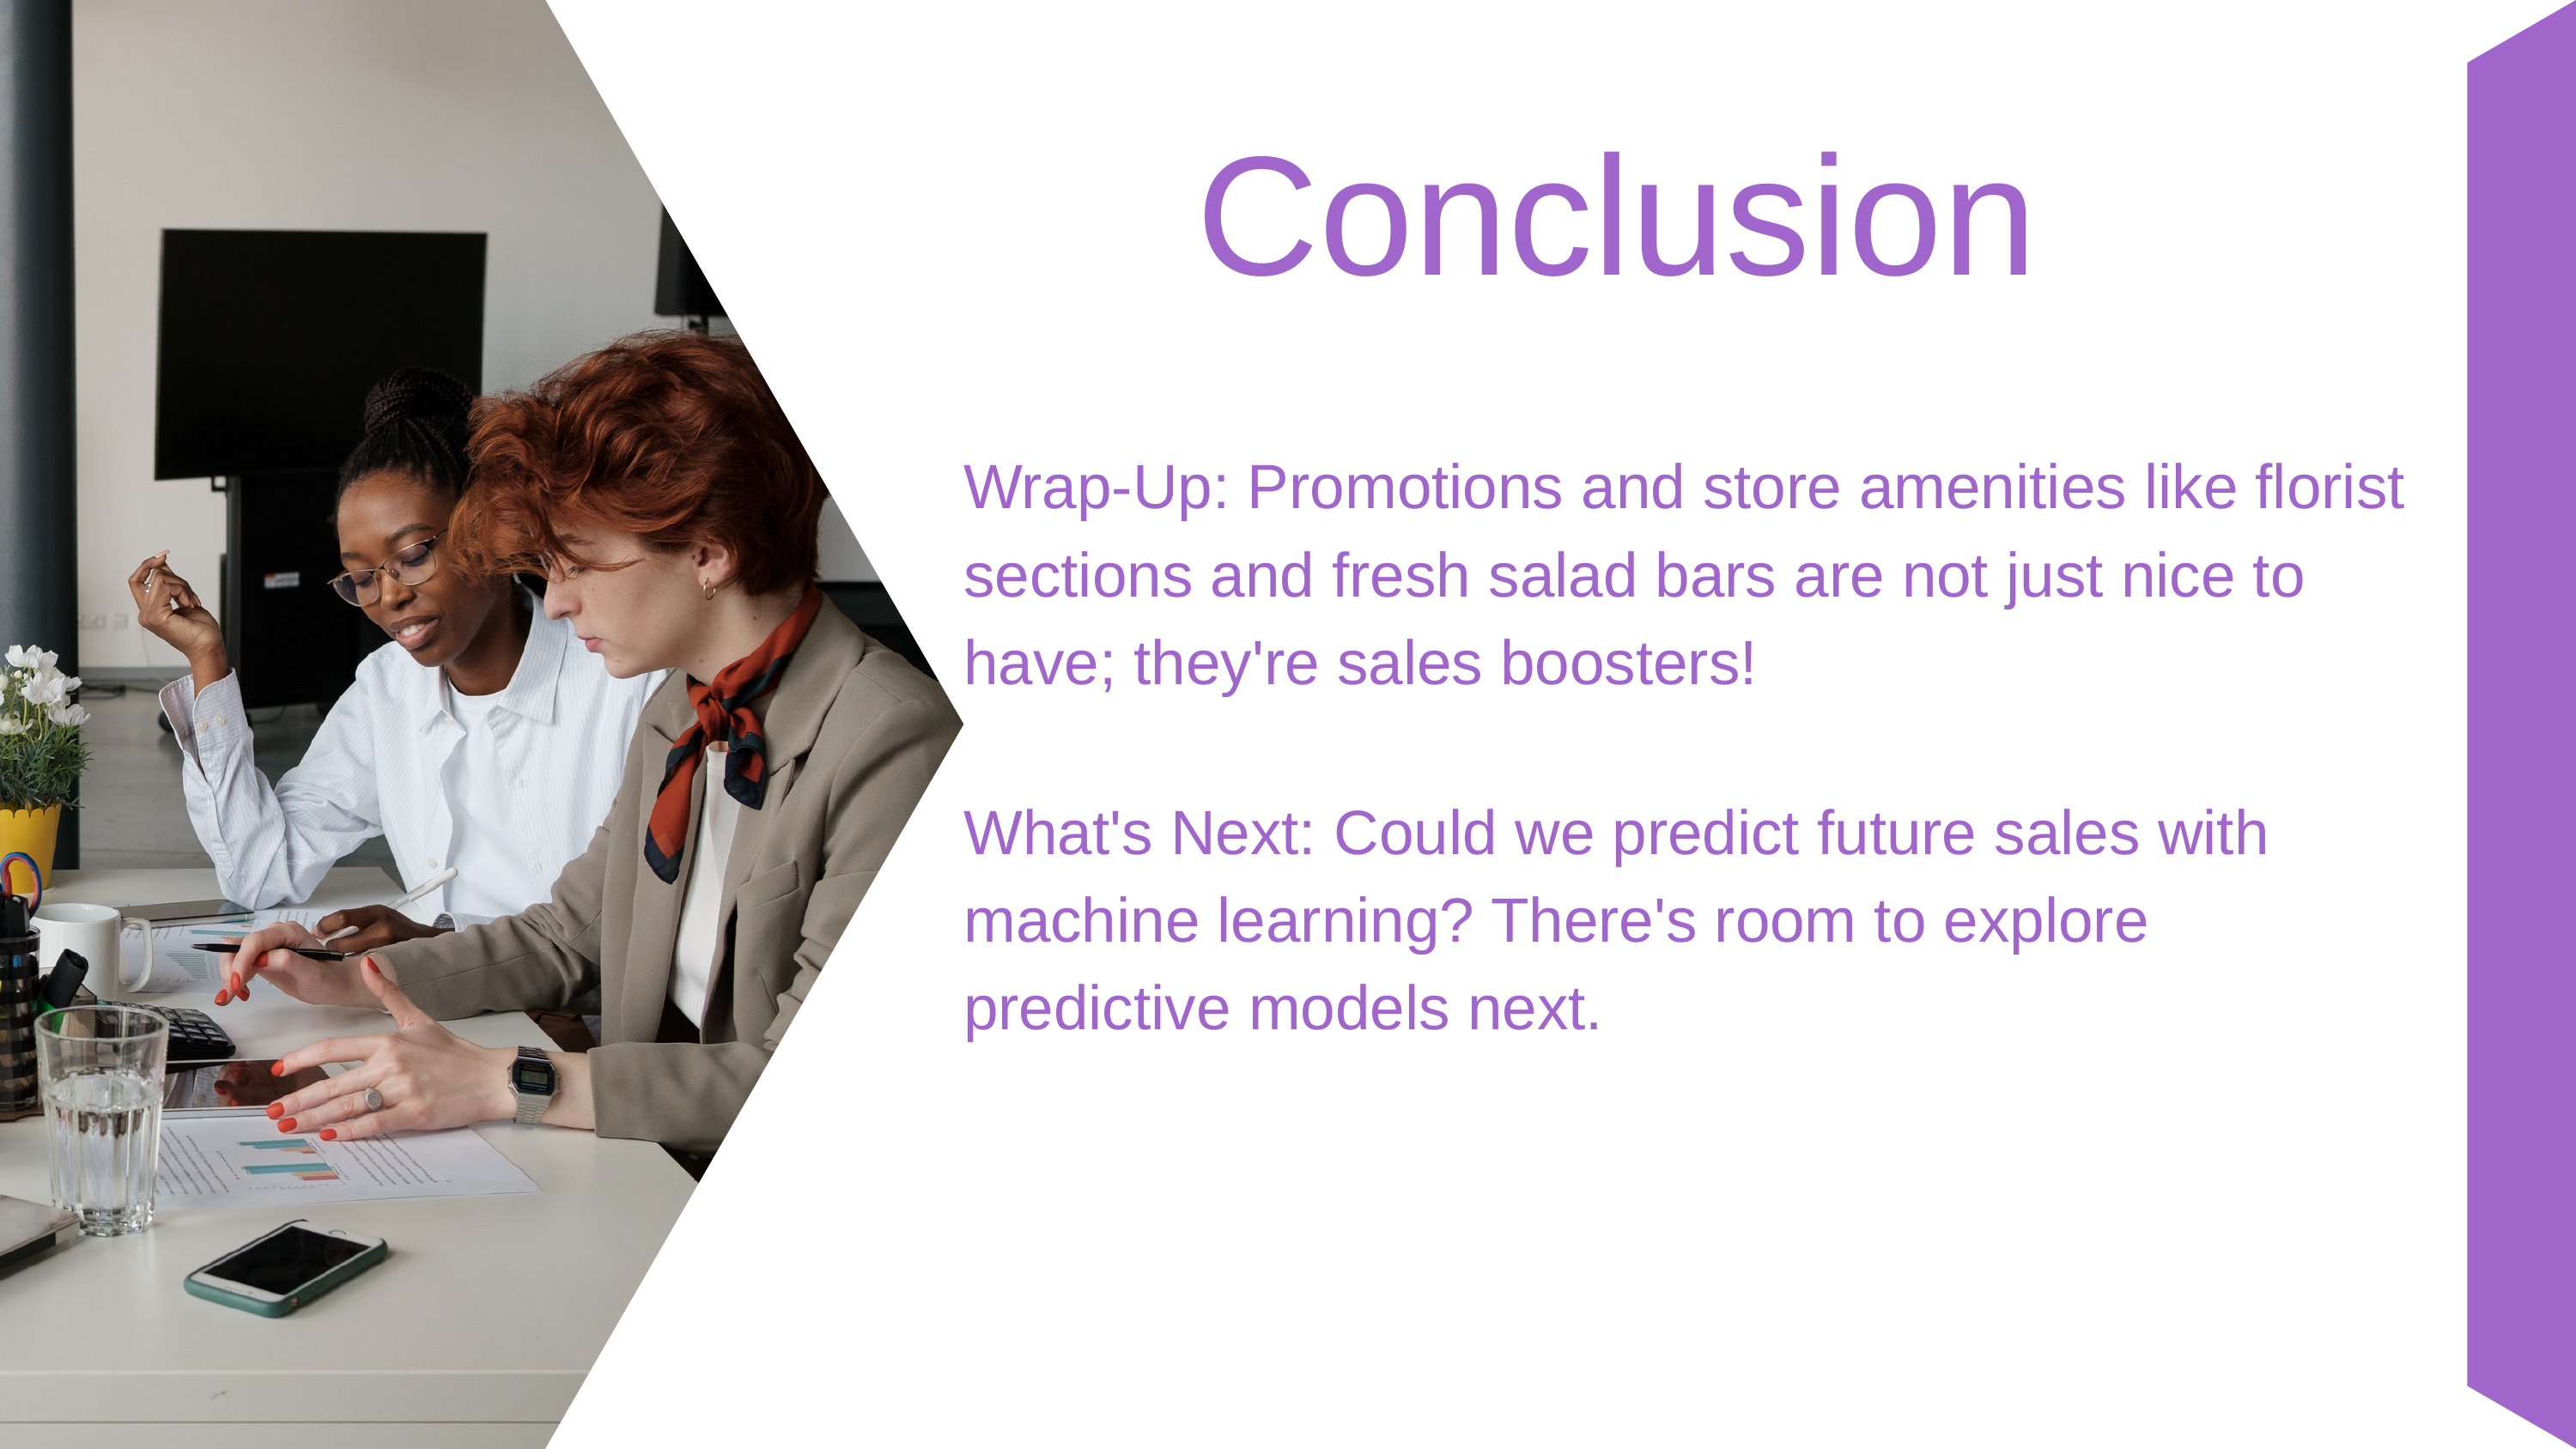

Conclusion
Wrap-Up: Promotions and store amenities like florist sections and fresh salad bars are not just nice to have; they're sales boosters!

What's Next: Could we predict future sales with machine learning? There's room to explore predictive models next.